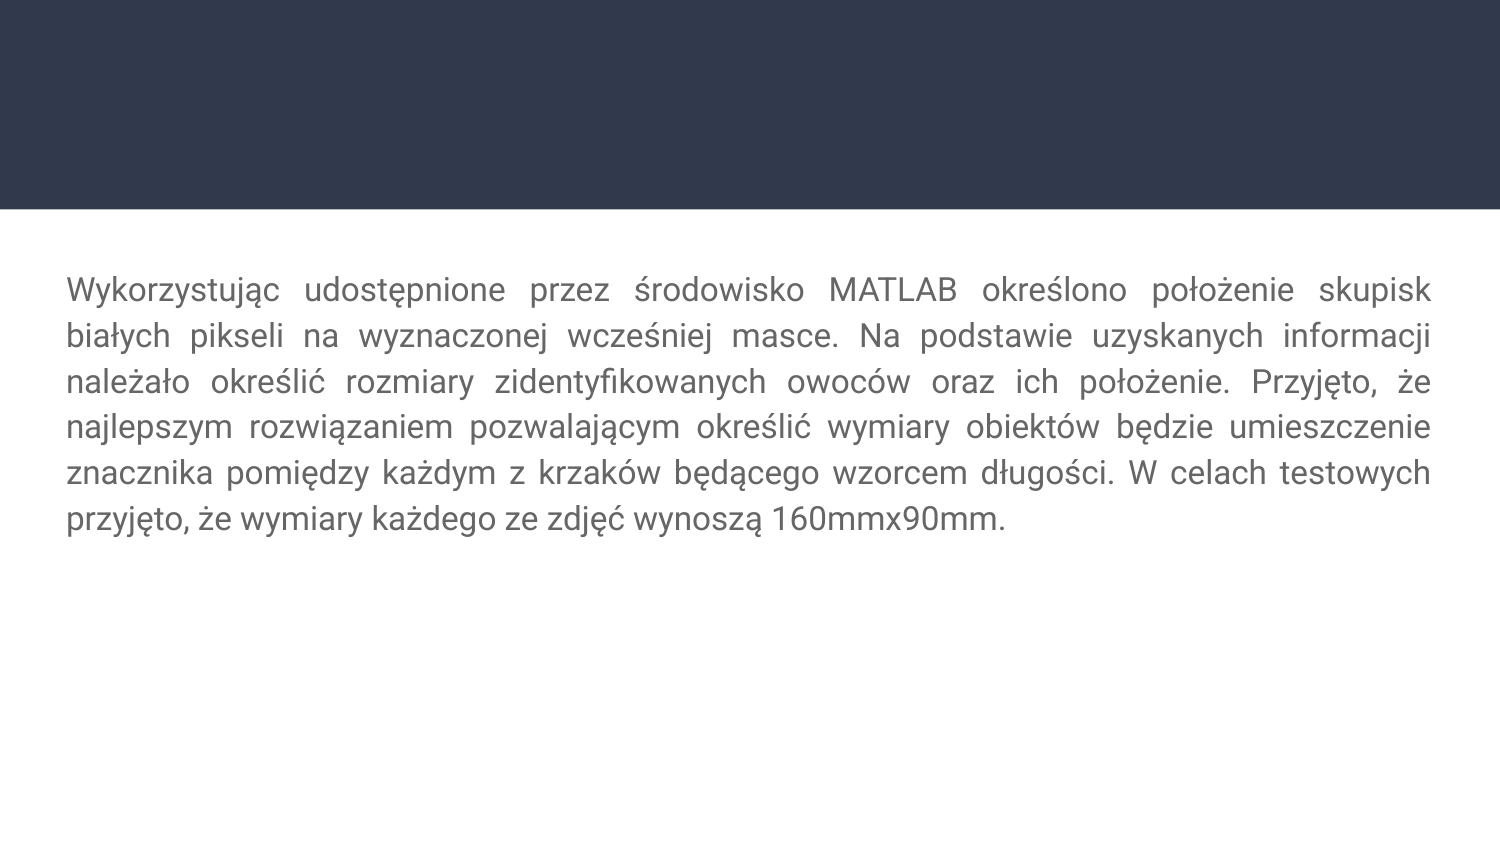

#
Wykorzystując udostępnione przez środowisko MATLAB określono położenie skupisk białych pikseli na wyznaczonej wcześniej masce. Na podstawie uzyskanych informacji należało określić rozmiary zidentyfikowanych owoców oraz ich położenie. Przyjęto, że najlepszym rozwiązaniem pozwalającym określić wymiary obiektów będzie umieszczenie znacznika pomiędzy każdym z krzaków będącego wzorcem długości. W celach testowych przyjęto, że wymiary każdego ze zdjęć wynoszą 160mmx90mm.